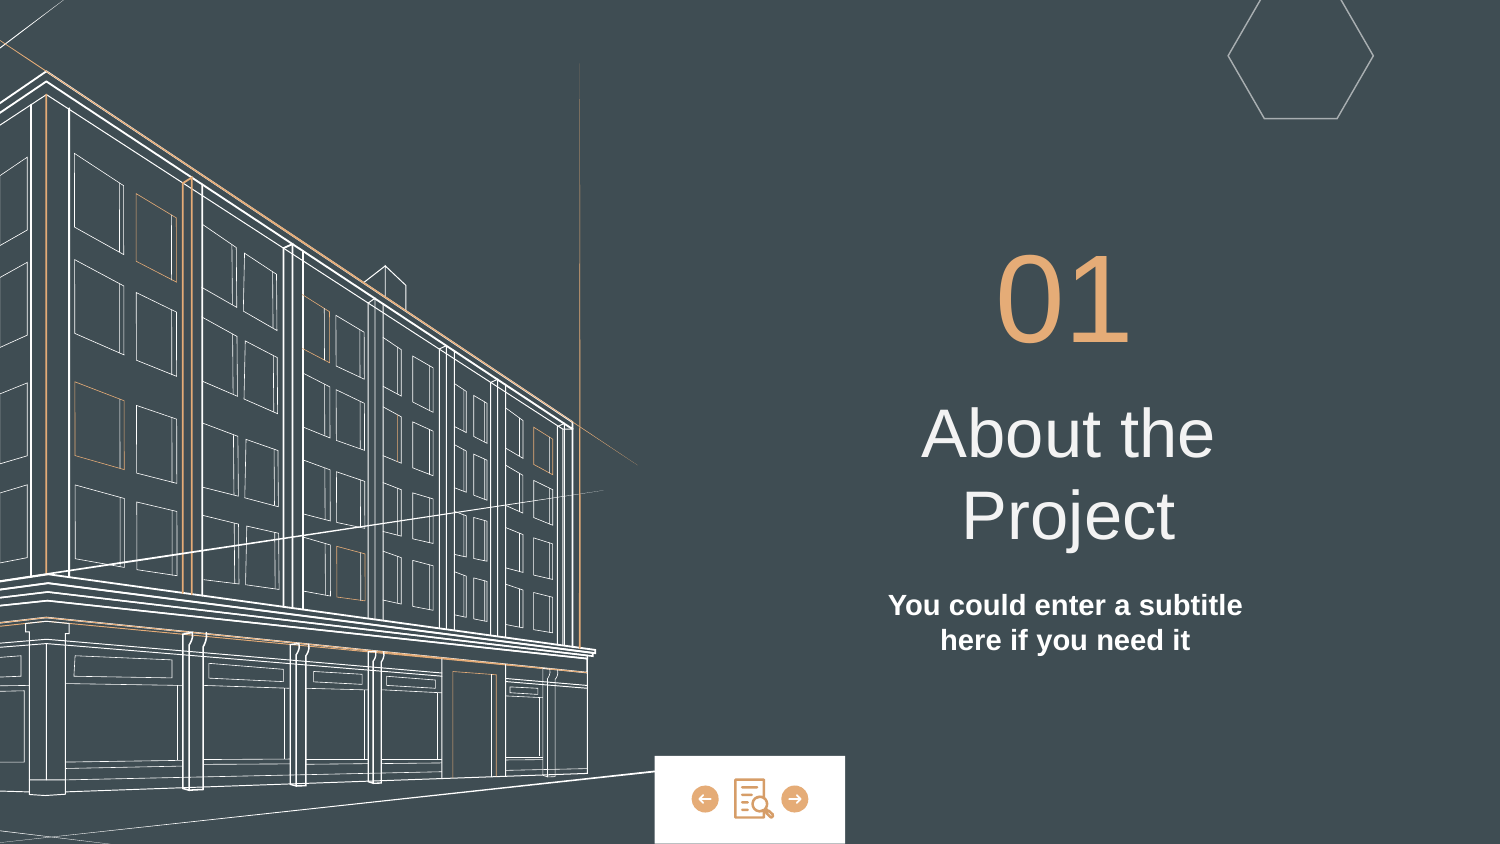

01
# About the Project
You could enter a subtitle here if you need it